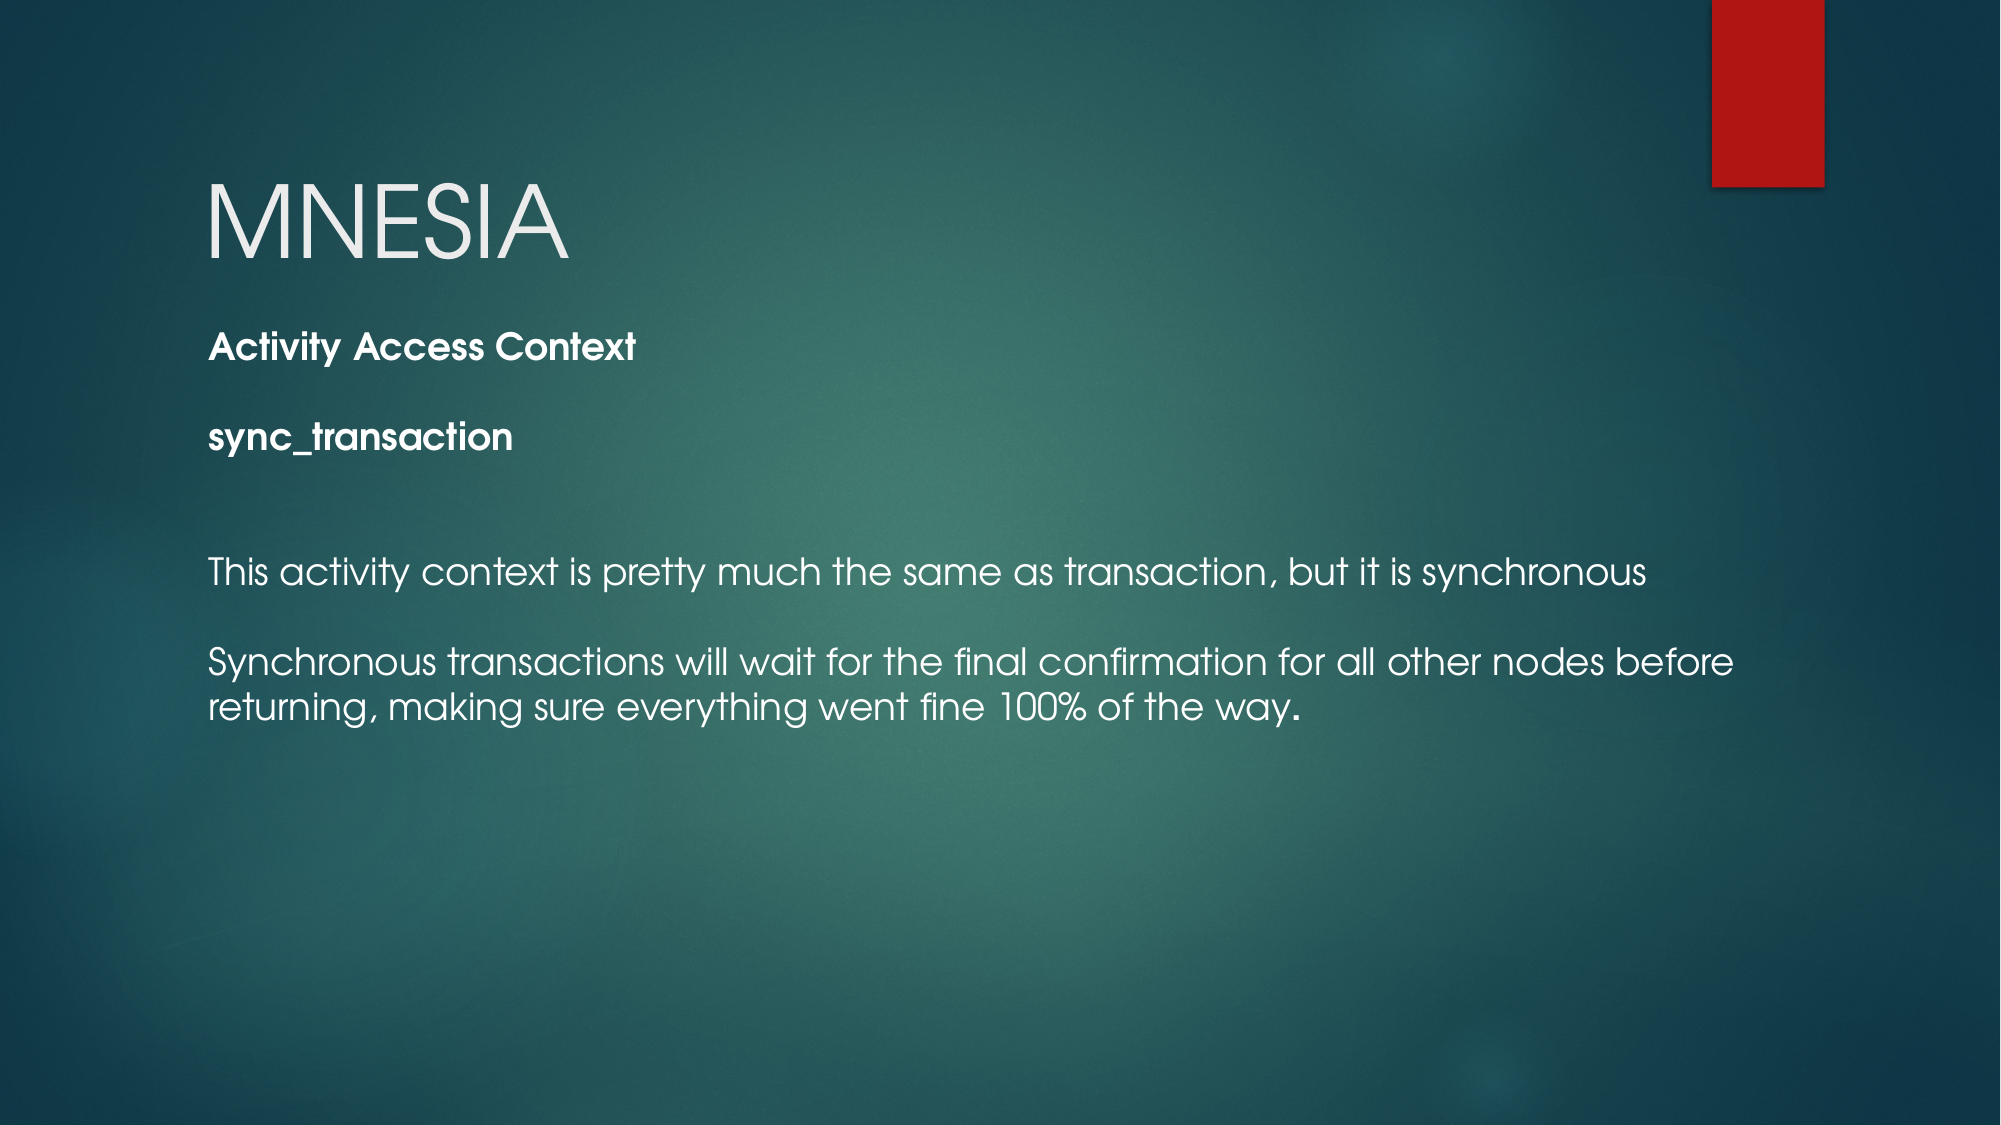

# MNESIA

Activity Access Context

sync_transaction

This activity context is pretty much the same as transaction, but it is synchronous

Synchronous transactions will wait for the final confirmation for all other nodes before returning, making sure everything went fine 100% of the way.